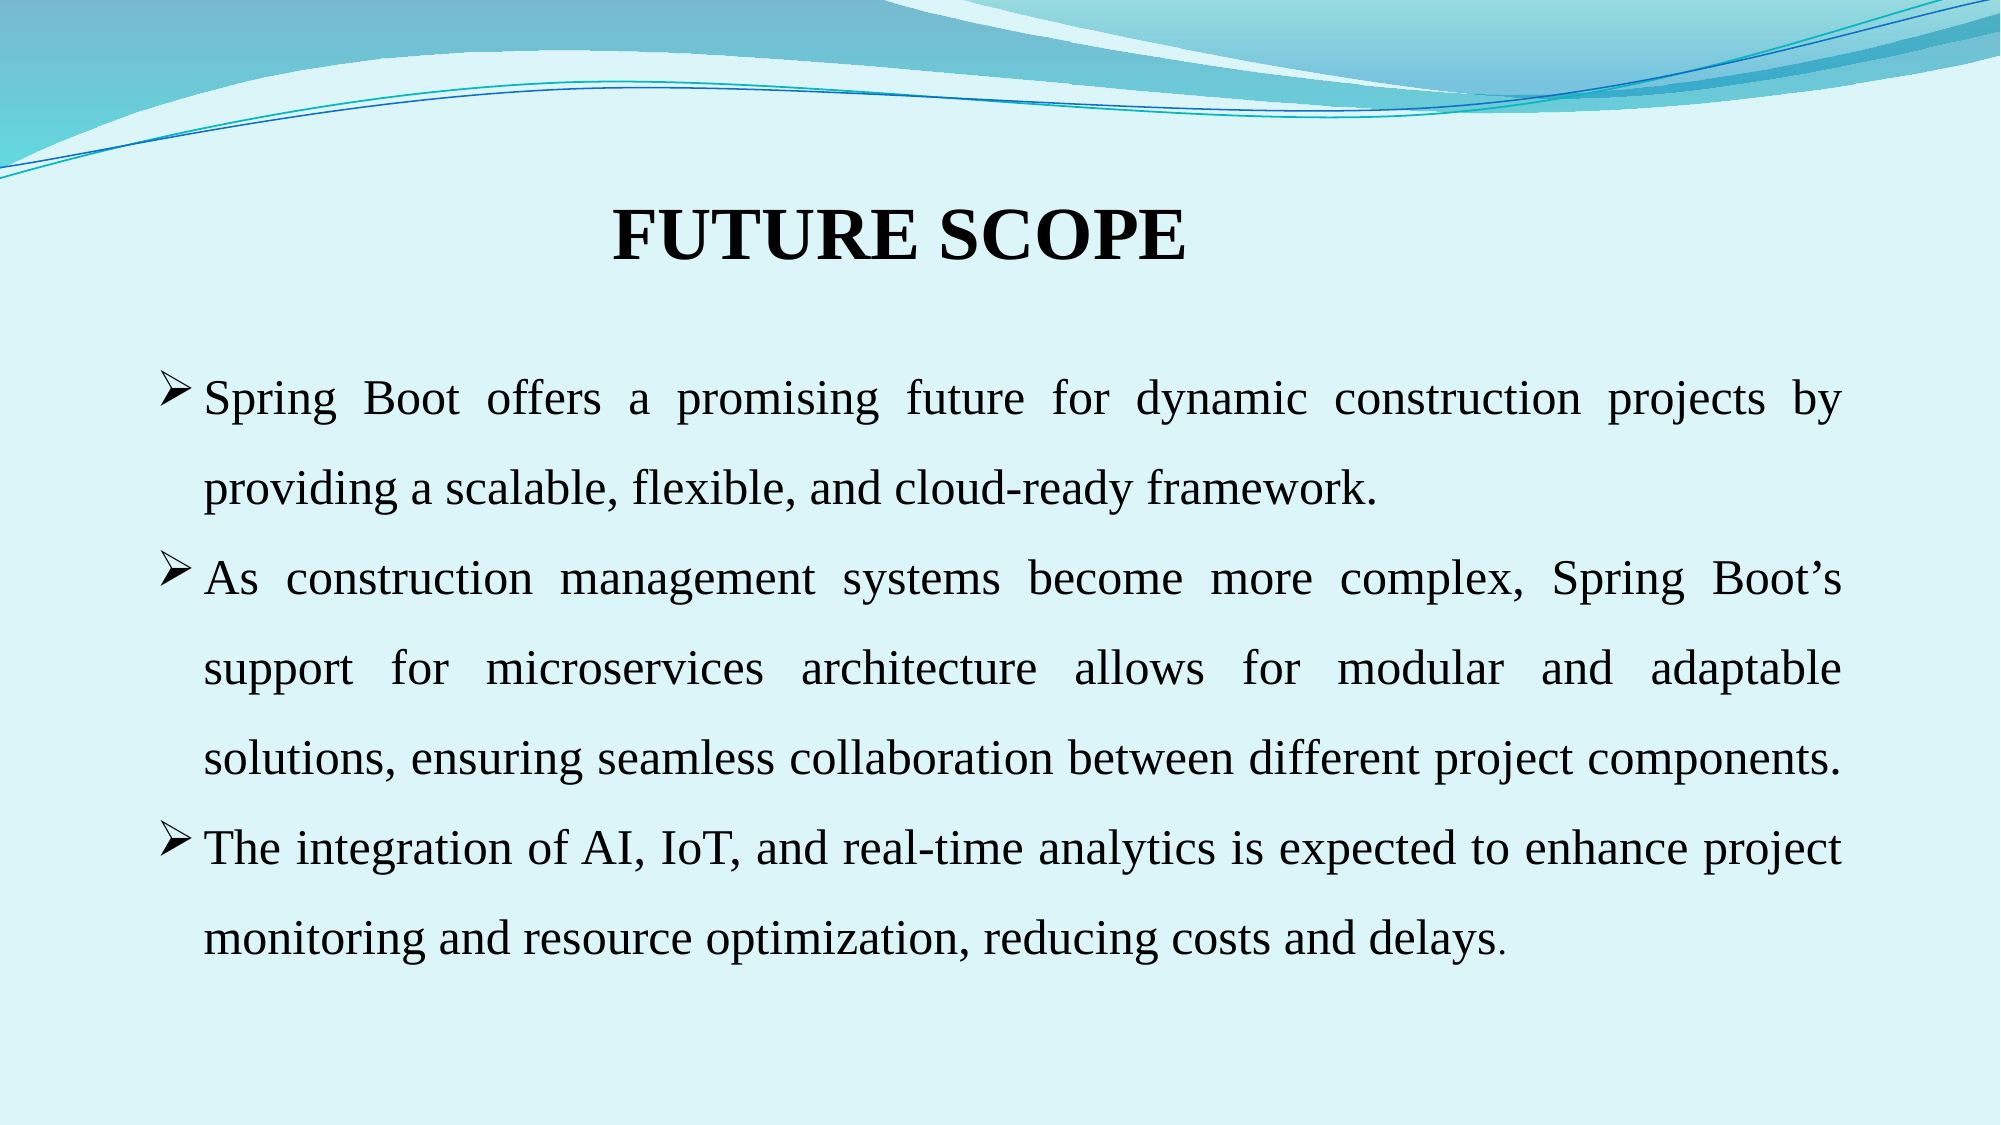

FUTURE SCOPE
Spring Boot offers a promising future for dynamic construction projects by providing a scalable, flexible, and cloud-ready framework.
As construction management systems become more complex, Spring Boot’s support for microservices architecture allows for modular and adaptable solutions, ensuring seamless collaboration between different project components.
The integration of AI, IoT, and real-time analytics is expected to enhance project monitoring and resource optimization, reducing costs and delays.